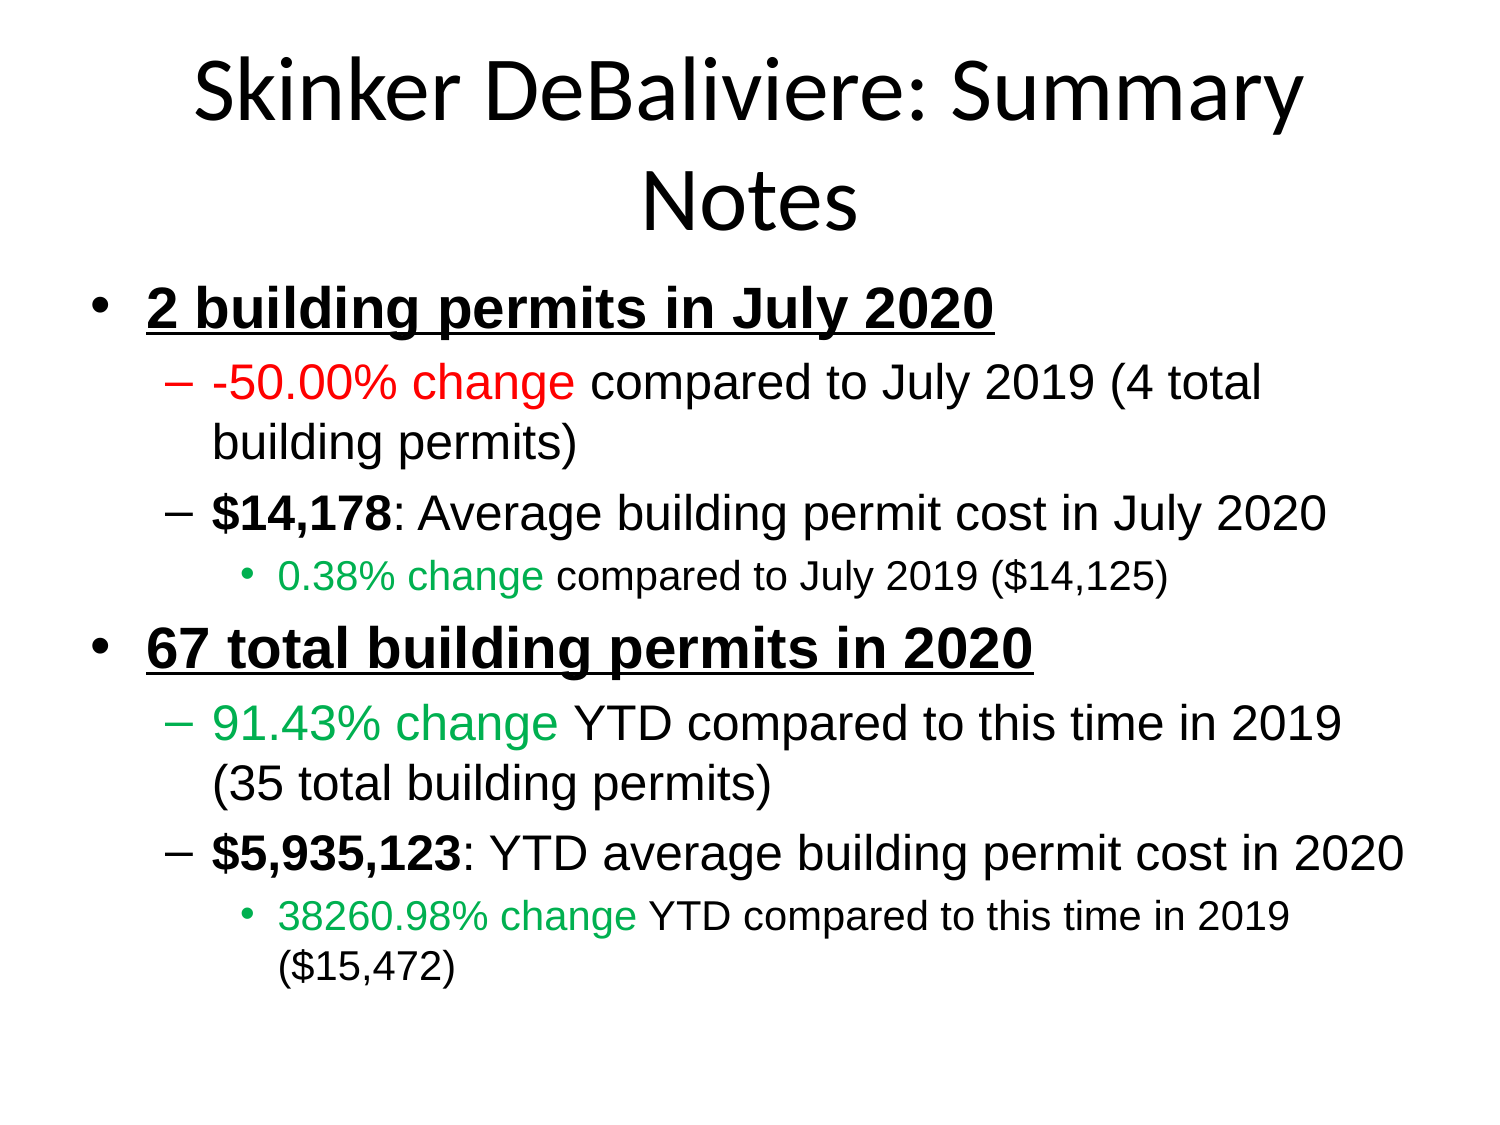

# Skinker DeBaliviere: Summary Notes
2 building permits in July 2020
-50.00% change compared to July 2019 (4 total building permits)
$14,178: Average building permit cost in July 2020
0.38% change compared to July 2019 ($14,125)
67 total building permits in 2020
91.43% change YTD compared to this time in 2019 (35 total building permits)
$5,935,123: YTD average building permit cost in 2020
38260.98% change YTD compared to this time in 2019 ($15,472)